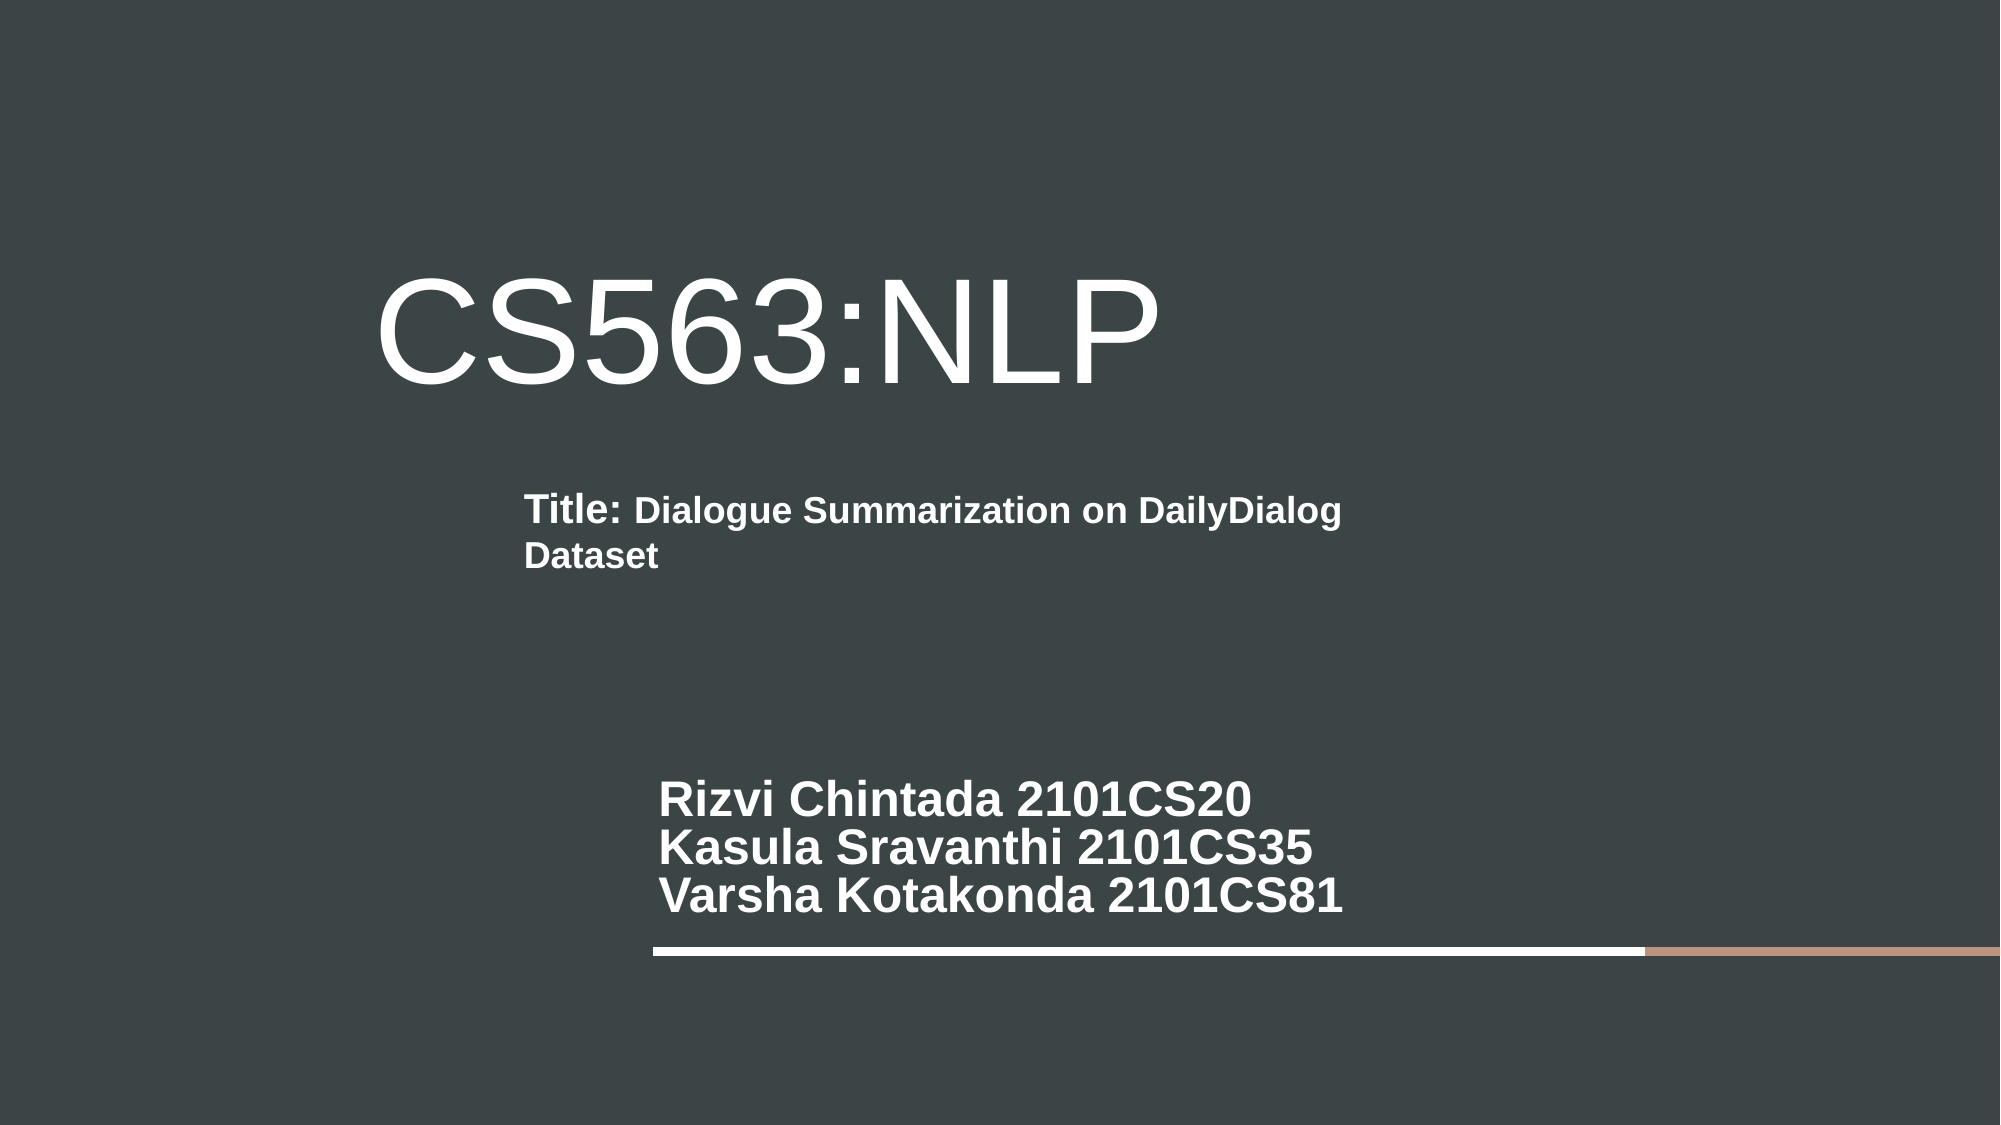

# CS563:NLP
Title: Dialogue Summarization on DailyDialog Dataset
Rizvi Chintada 2101CS20
Kasula Sravanthi 2101CS35
Varsha Kotakonda 2101CS81